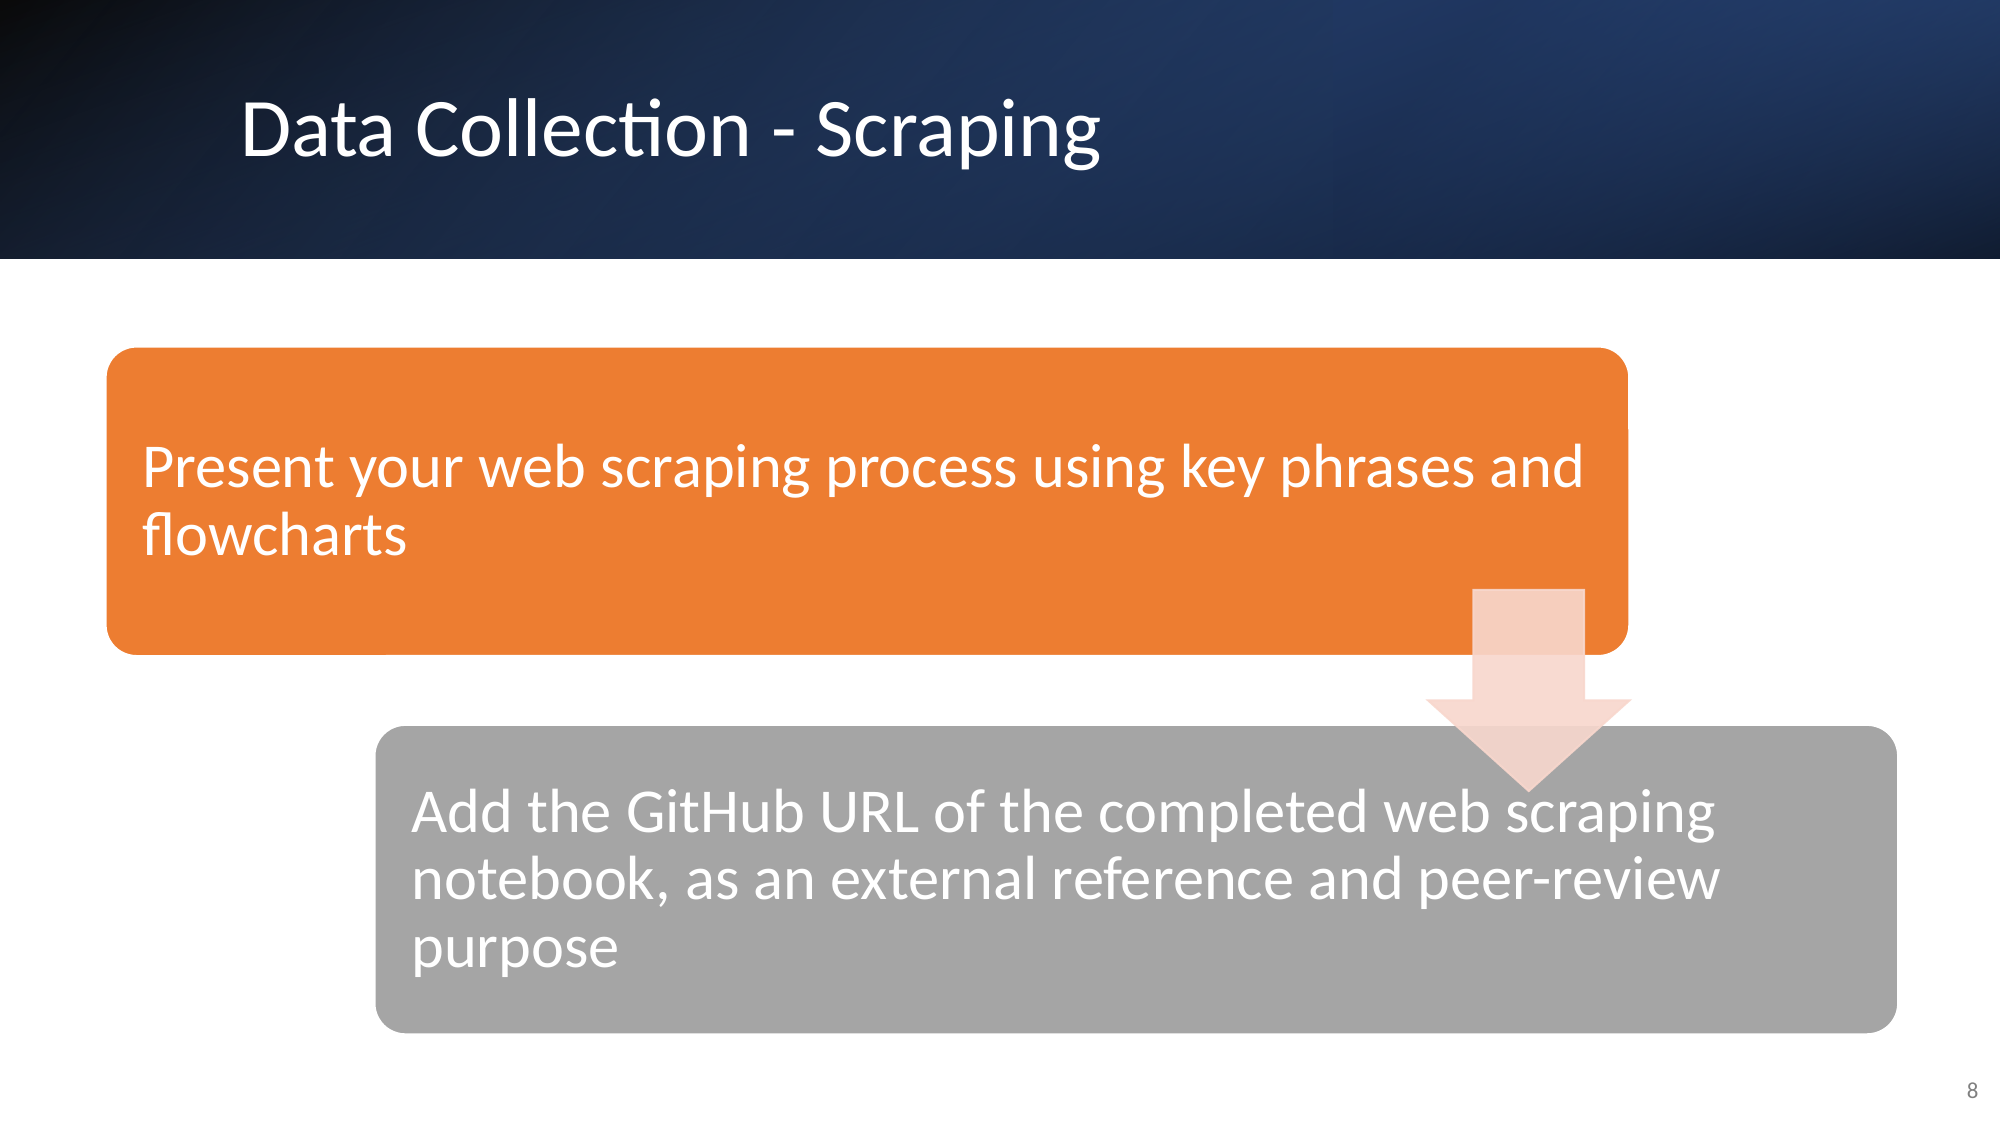

Data Collection - Scraping

Present your web scraping process using key phrases and flowcharts
Add the GitHub URL of the completed web scraping notebook, as an external reference and peer-review purpose

8